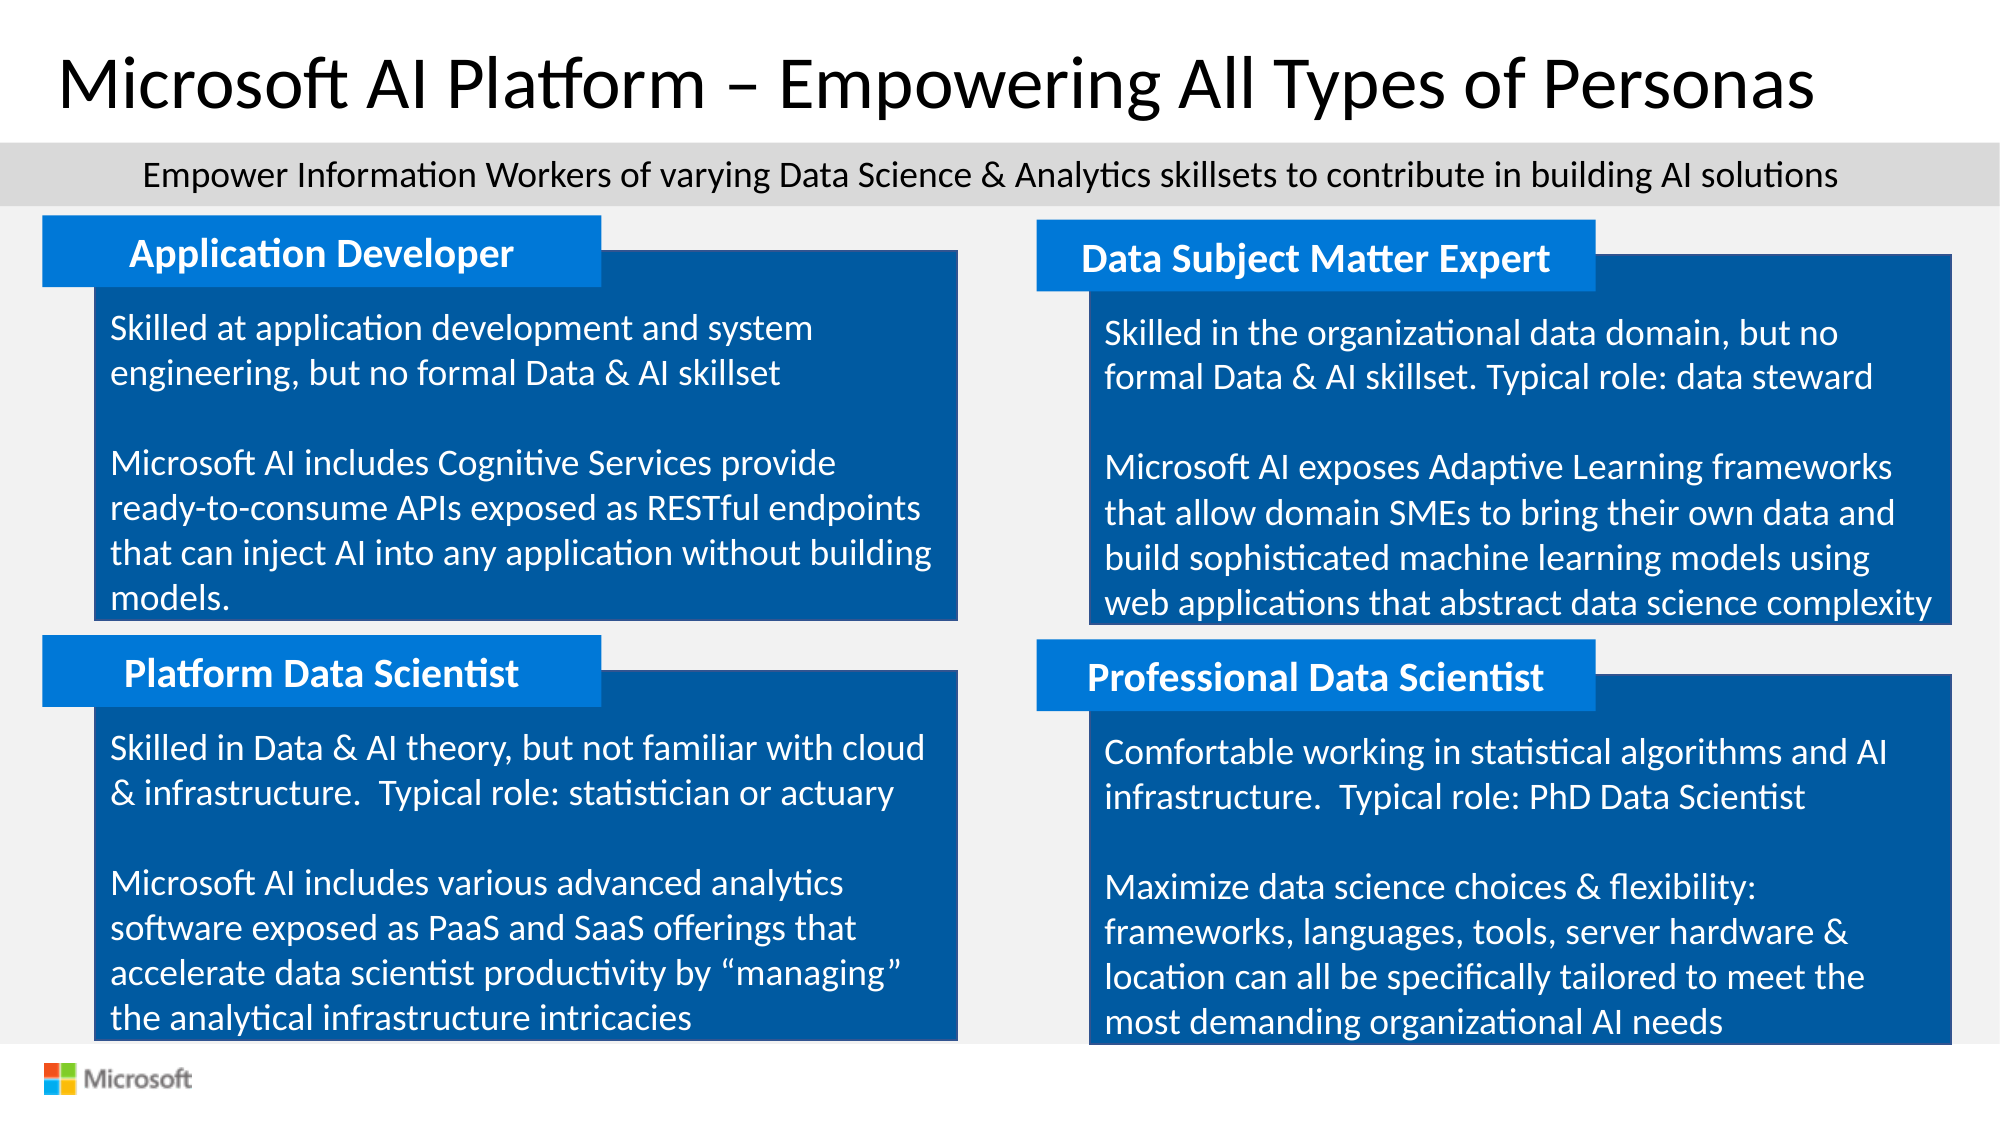

# Microsoft AI Platform – Empowering All Types of Personas
Empower Information Workers of varying Data Science & Analytics skillsets to contribute in building AI solutions

Application Developer

Skilled at application development and system engineering, but no formal Data & AI skillset

Microsoft AI includes Cognitive Services provide ready-to-consume APIs exposed as RESTful endpoints that can inject AI into any application without building models.
Data Subject Matter Expert

Skilled in the organizational data domain, but no formal Data & AI skillset. Typical role: data steward

Microsoft AI exposes Adaptive Learning frameworks that allow domain SMEs to bring their own data and build sophisticated machine learning models using web applications that abstract data science complexity
Platform Data Scientist

Skilled in Data & AI theory, but not familiar with cloud & infrastructure.  Typical role: statistician or actuary

Microsoft AI includes various advanced analytics software exposed as PaaS and SaaS offerings that accelerate data scientist productivity by “managing” the analytical infrastructure intricacies
Professional Data Scientist

Comfortable working in statistical algorithms and AI infrastructure.  Typical role: PhD Data Scientist

Maximize data science choices & flexibility: frameworks, languages, tools, server hardware & location can all be specifically tailored to meet the most demanding organizational AI needs